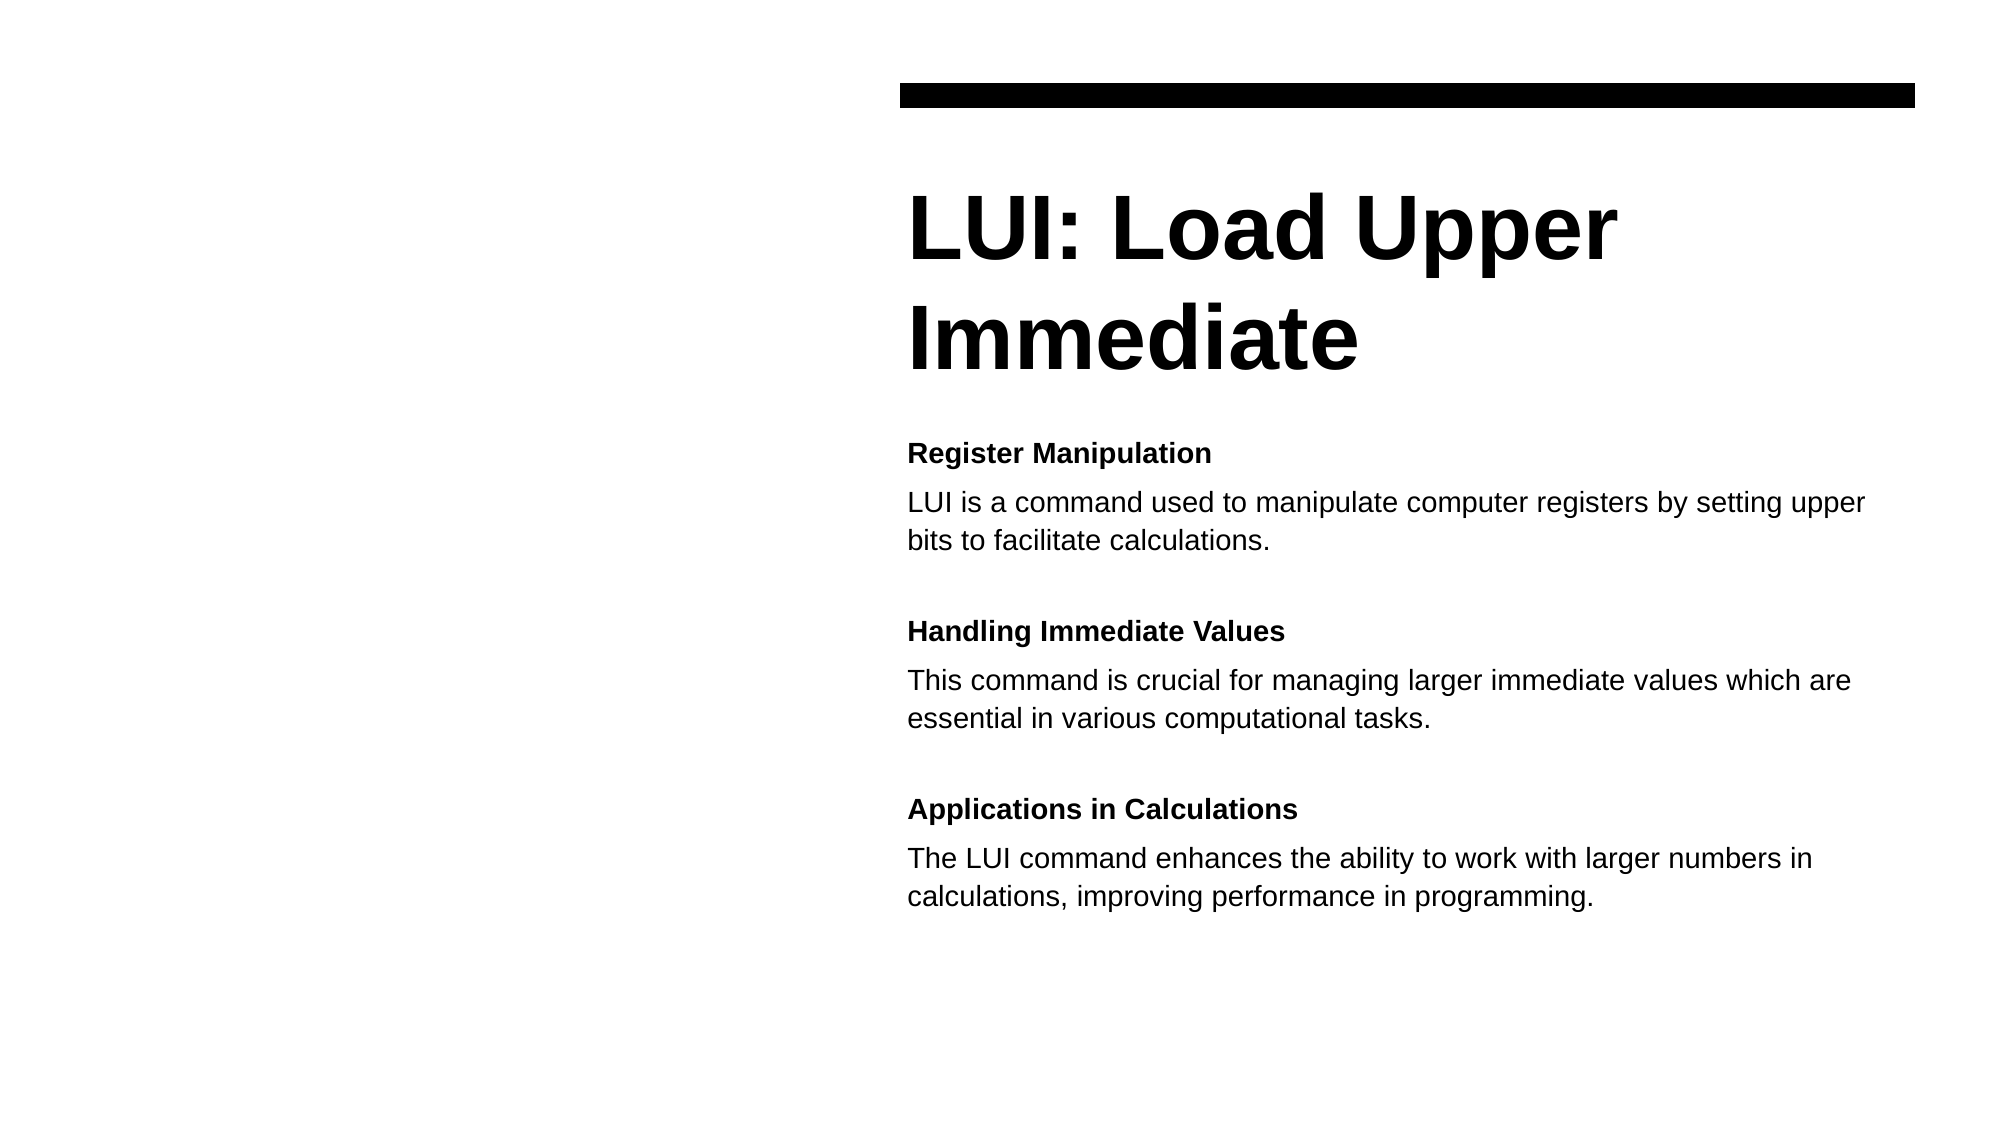

# LUI: Load Upper Immediate

Register Manipulation
LUI is a command used to manipulate computer registers by setting upper bits to facilitate calculations.
Handling Immediate Values
This command is crucial for managing larger immediate values which are essential in various computational tasks.
Applications in Calculations
The LUI command enhances the ability to work with larger numbers in calculations, improving performance in programming.